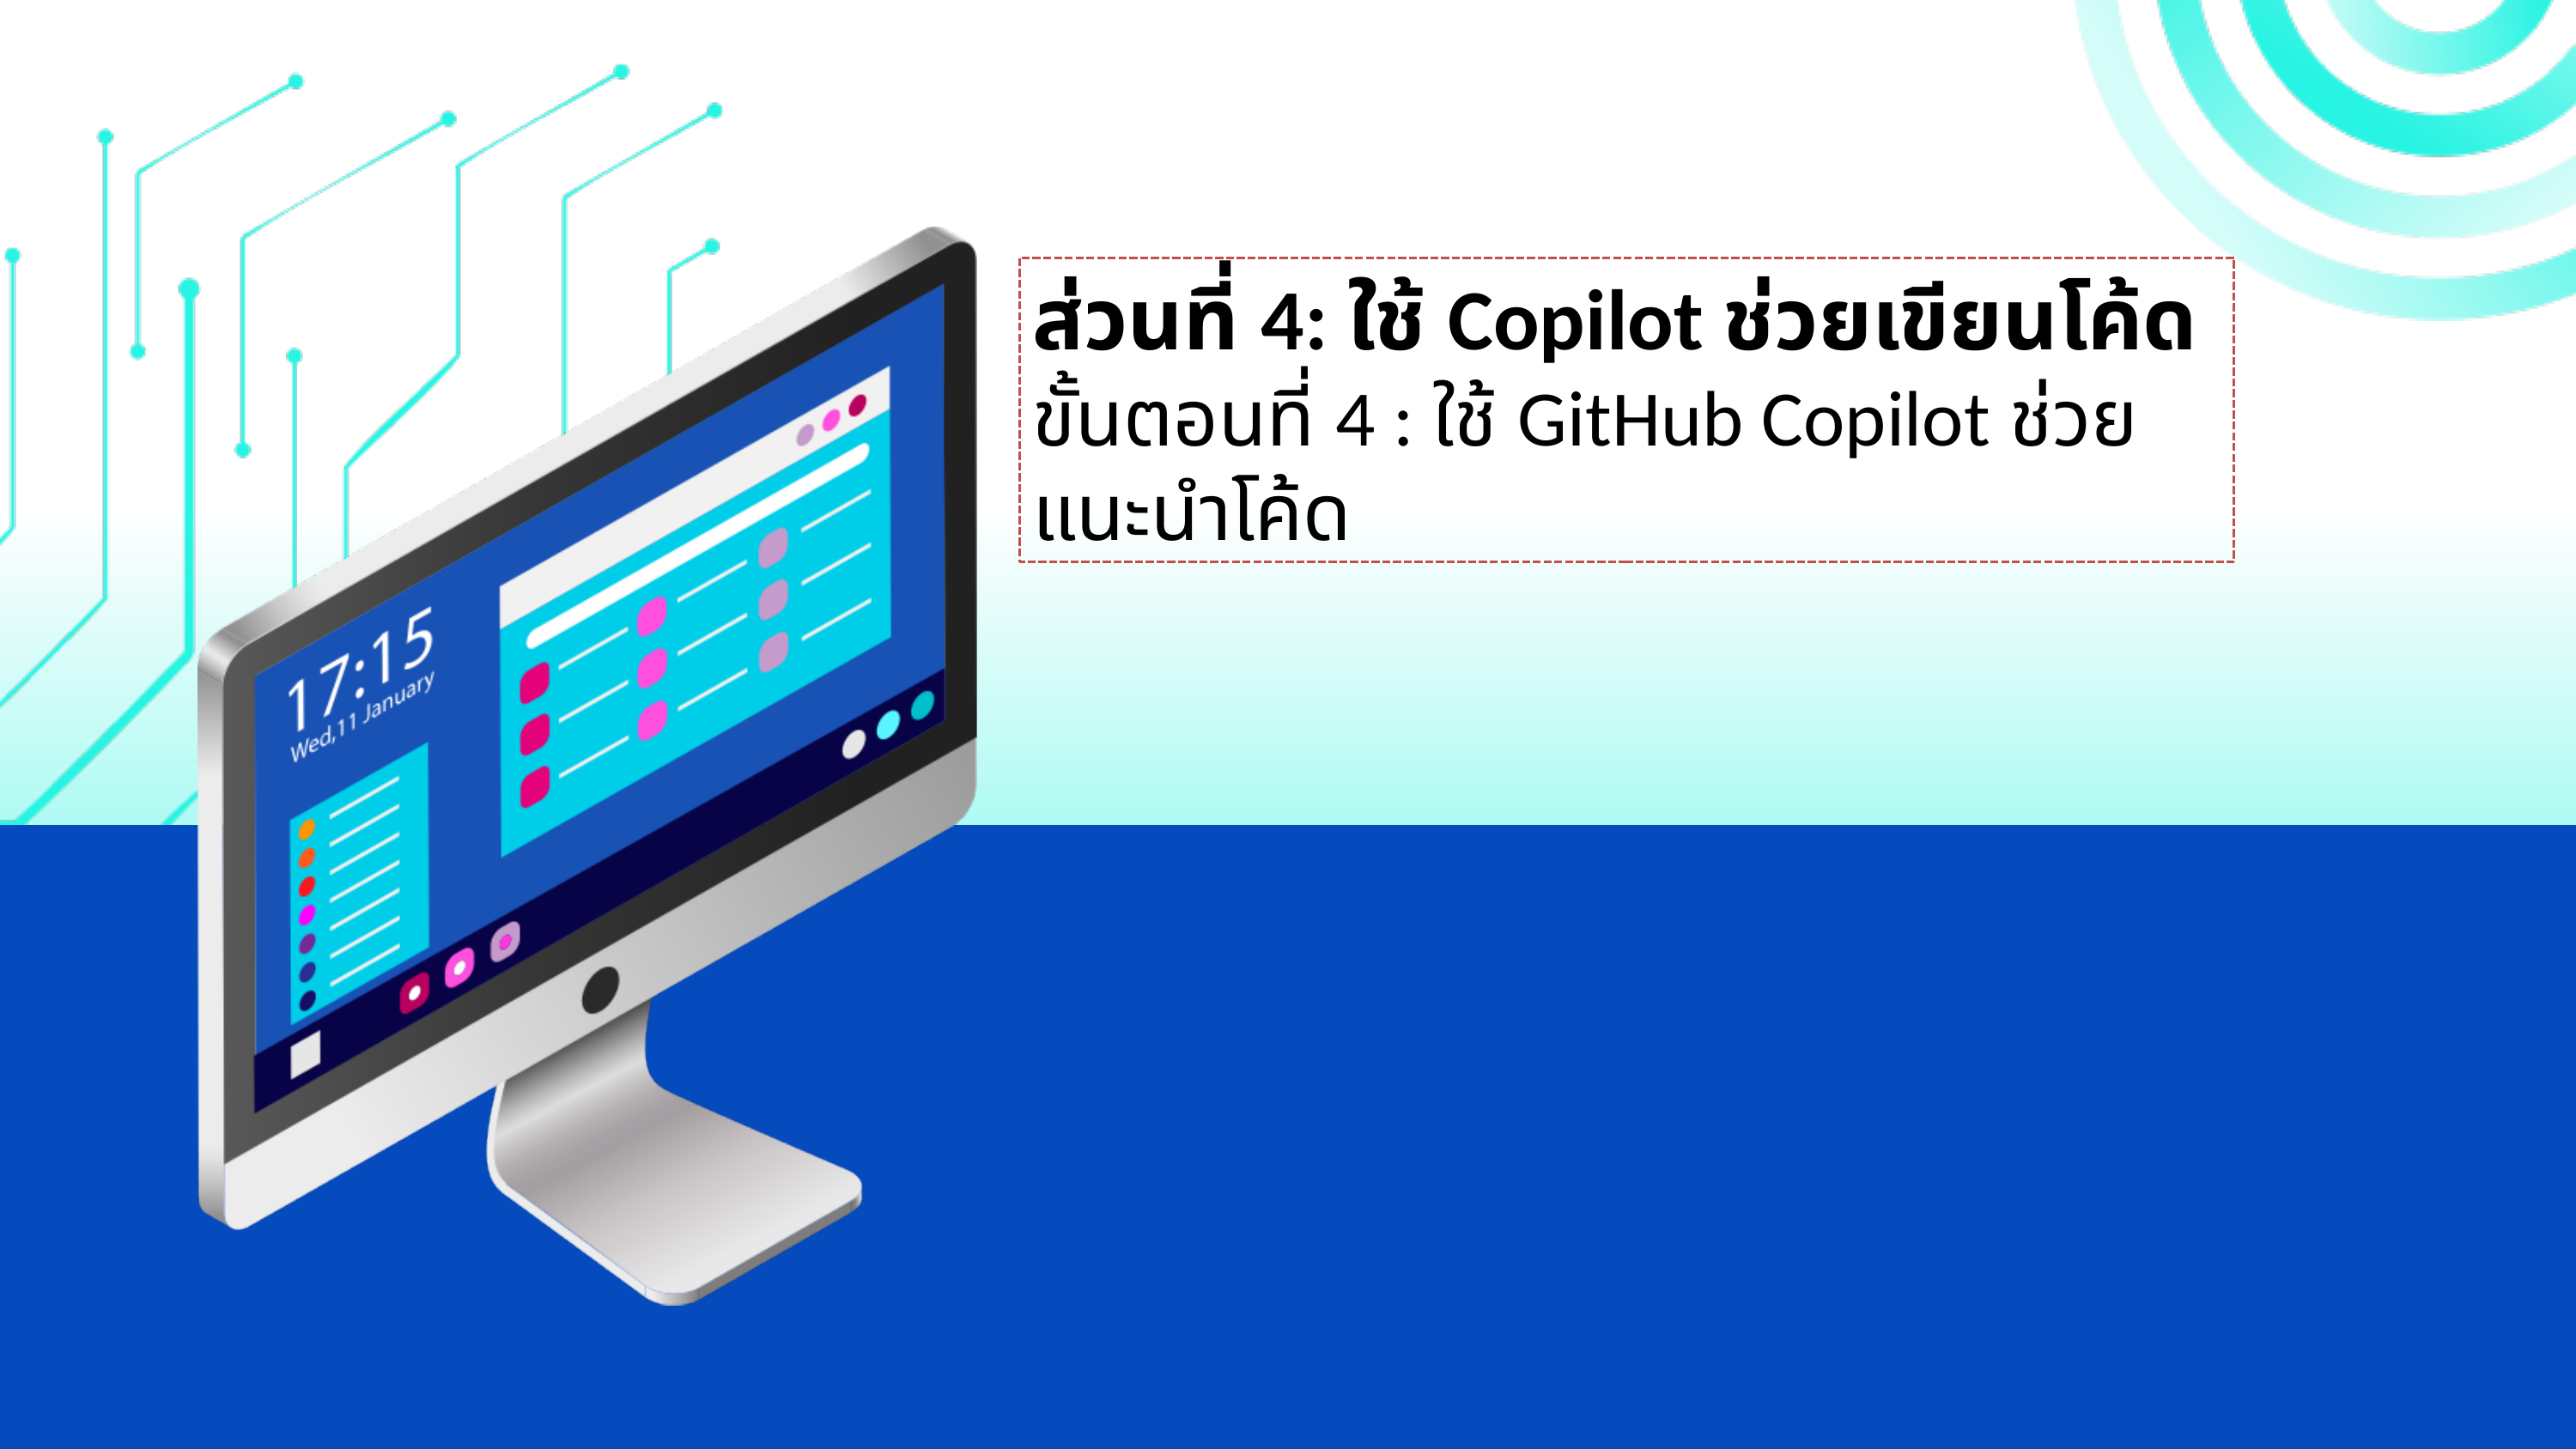

ส่วนที่ 4: ใช้ Copilot ช่วยเขียนโค้ด
ขั้นตอนที่ 4 : ใช้ GitHub Copilot ช่วยแนะนำโค้ด